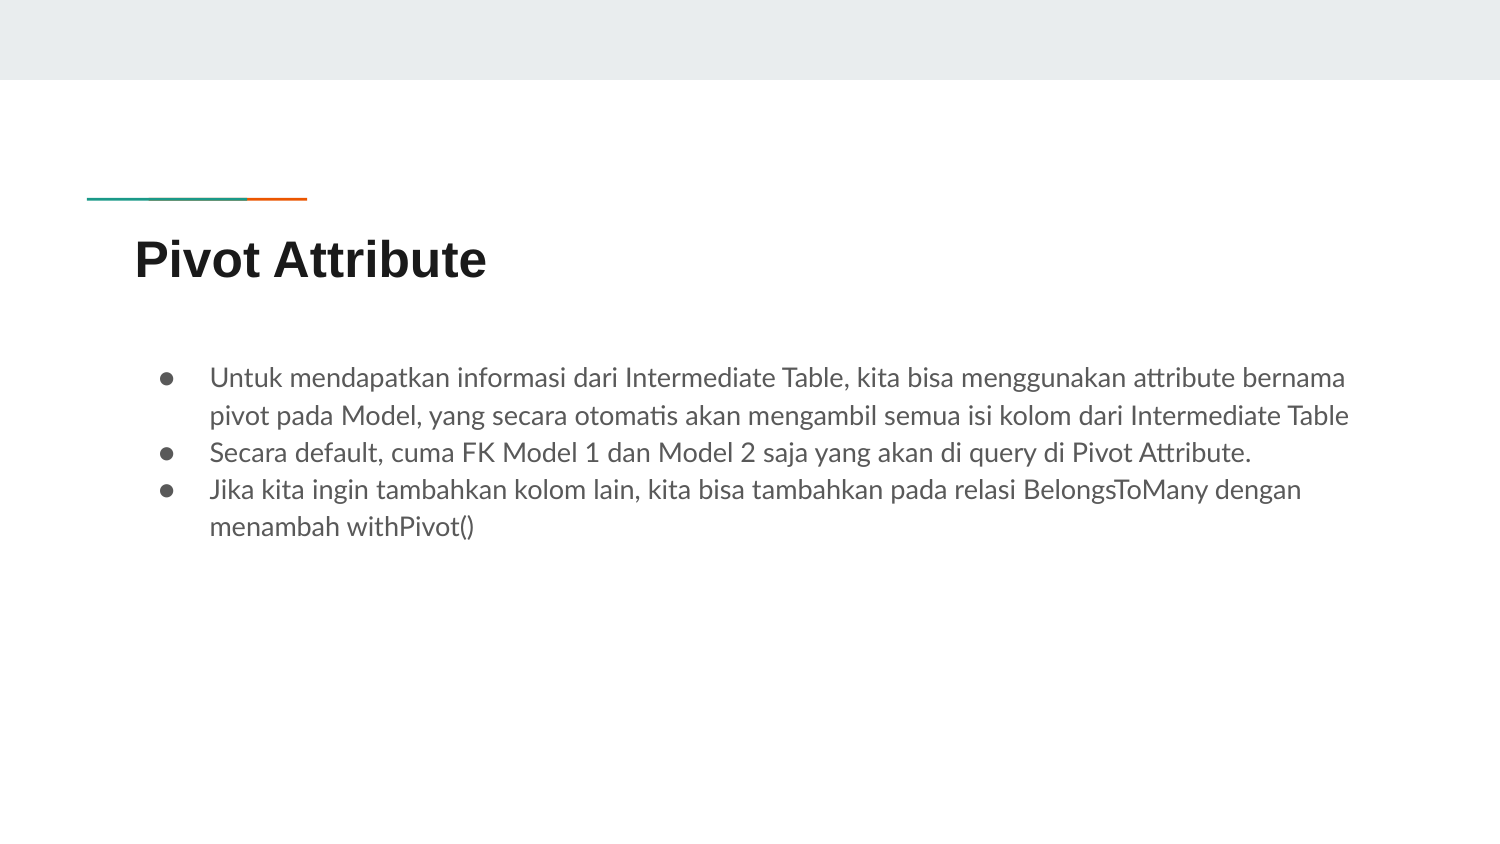

# Pivot Attribute
Untuk mendapatkan informasi dari Intermediate Table, kita bisa menggunakan attribute bernama pivot pada Model, yang secara otomatis akan mengambil semua isi kolom dari Intermediate Table
Secara default, cuma FK Model 1 dan Model 2 saja yang akan di query di Pivot Attribute.
Jika kita ingin tambahkan kolom lain, kita bisa tambahkan pada relasi BelongsToMany dengan menambah withPivot()